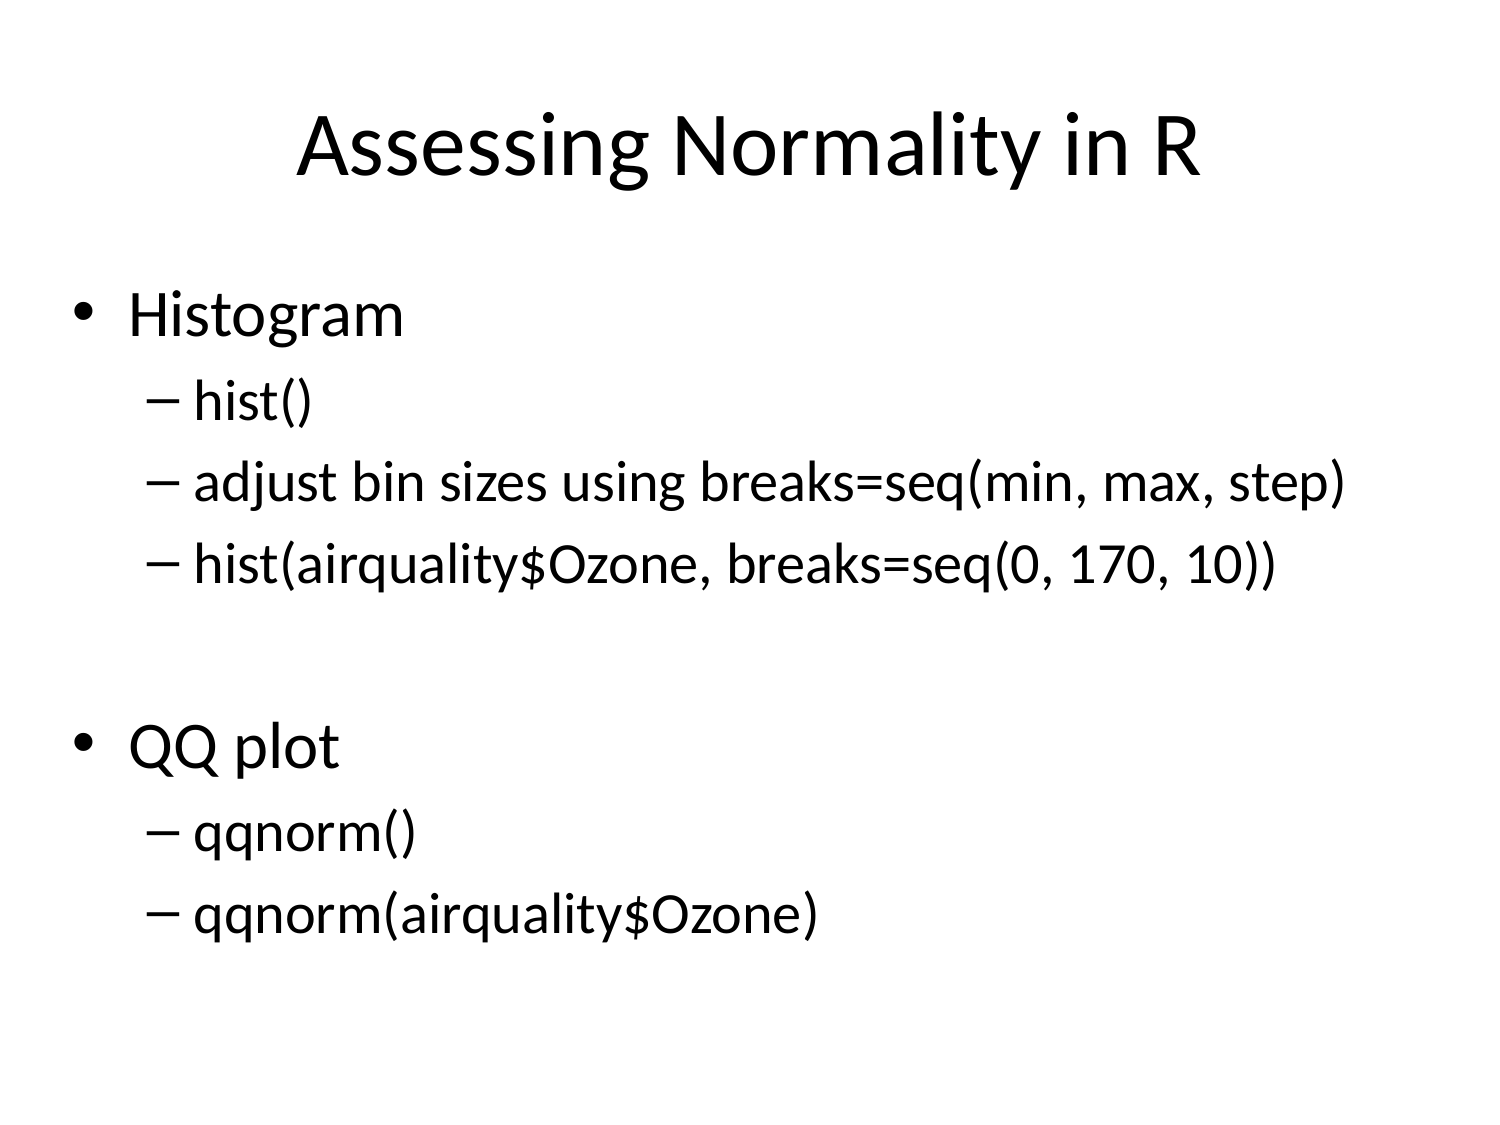

# Assessing Normality in R
Histogram
hist()
adjust bin sizes using breaks=seq(min, max, step)
hist(airquality$Ozone, breaks=seq(0, 170, 10))

QQ plot
qqnorm()
qqnorm(airquality$Ozone)